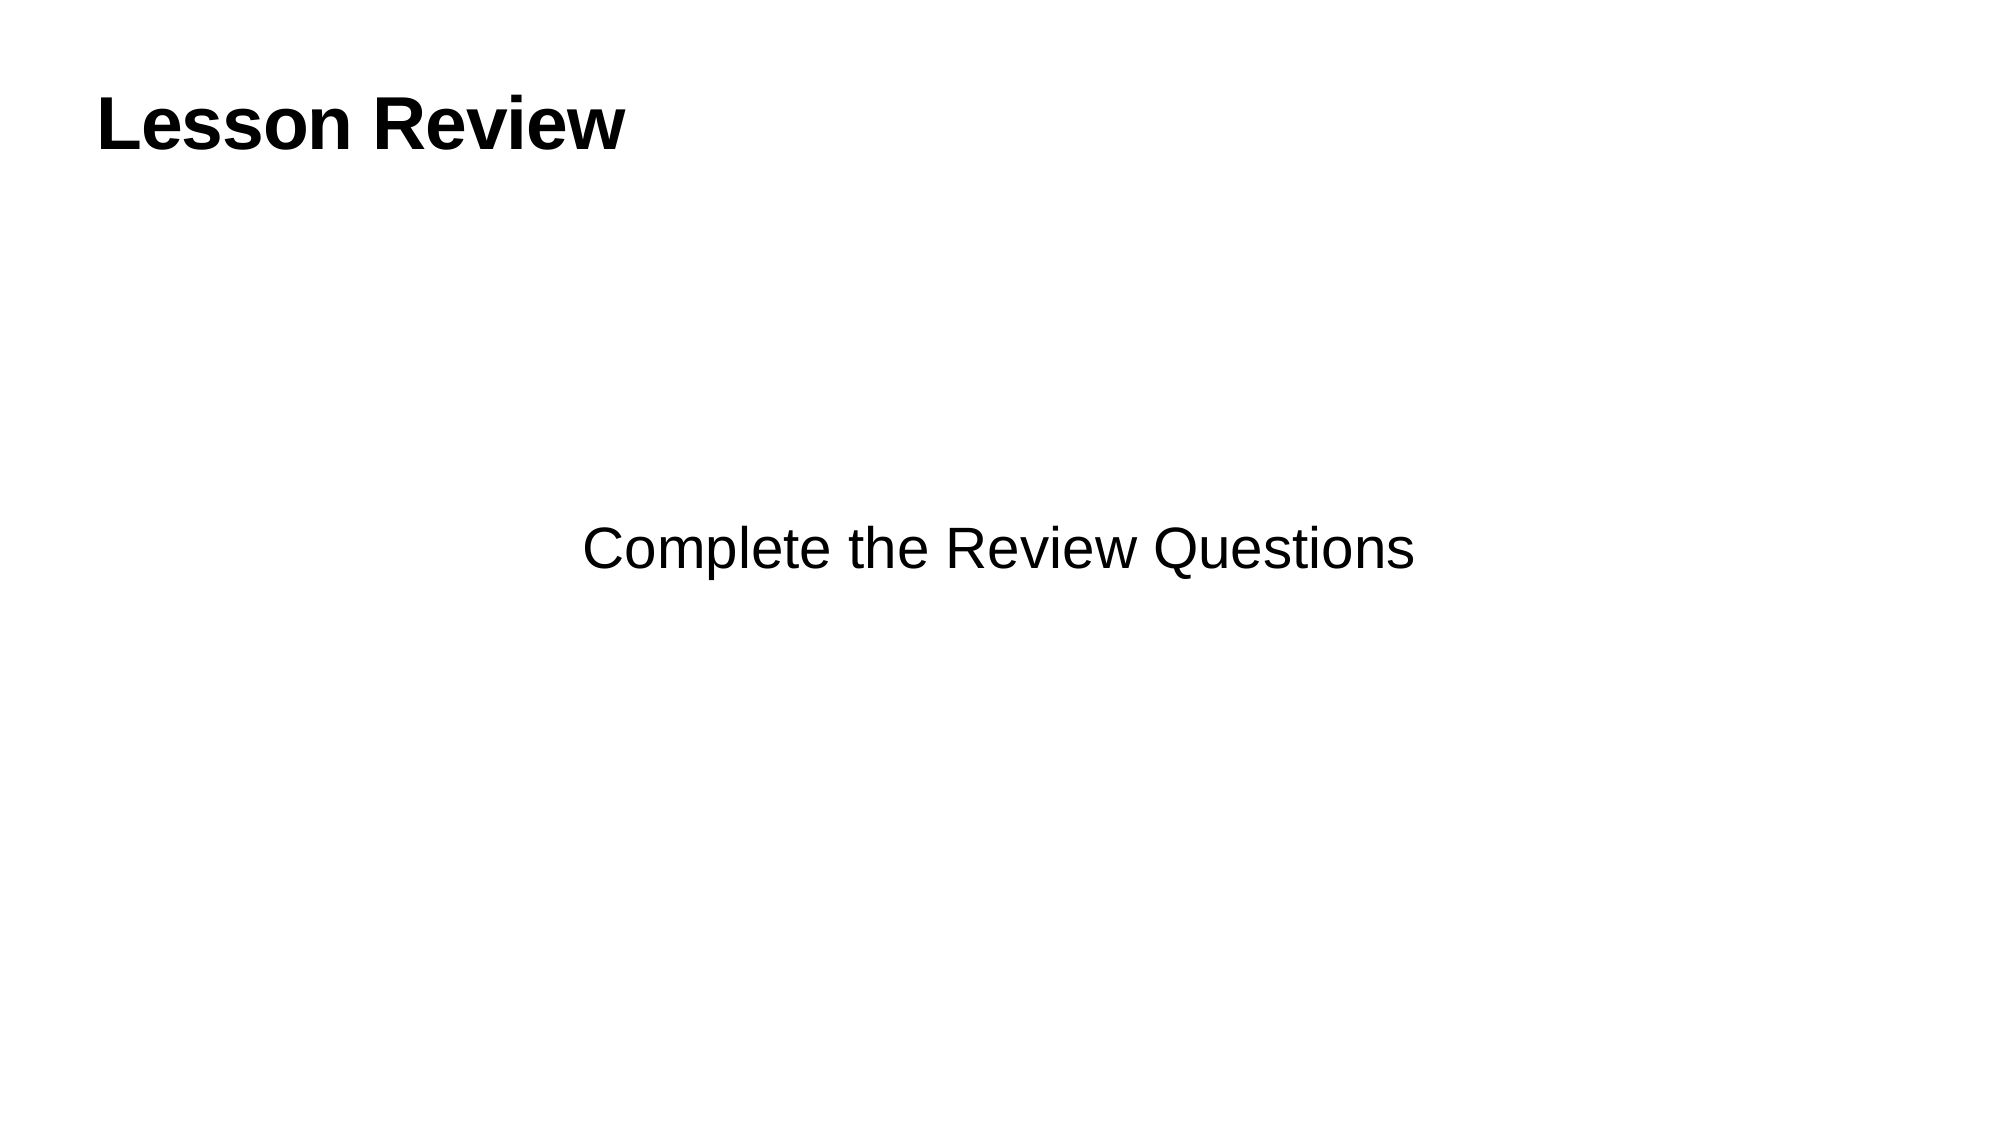

# Lesson Review
Complete the Review Questions